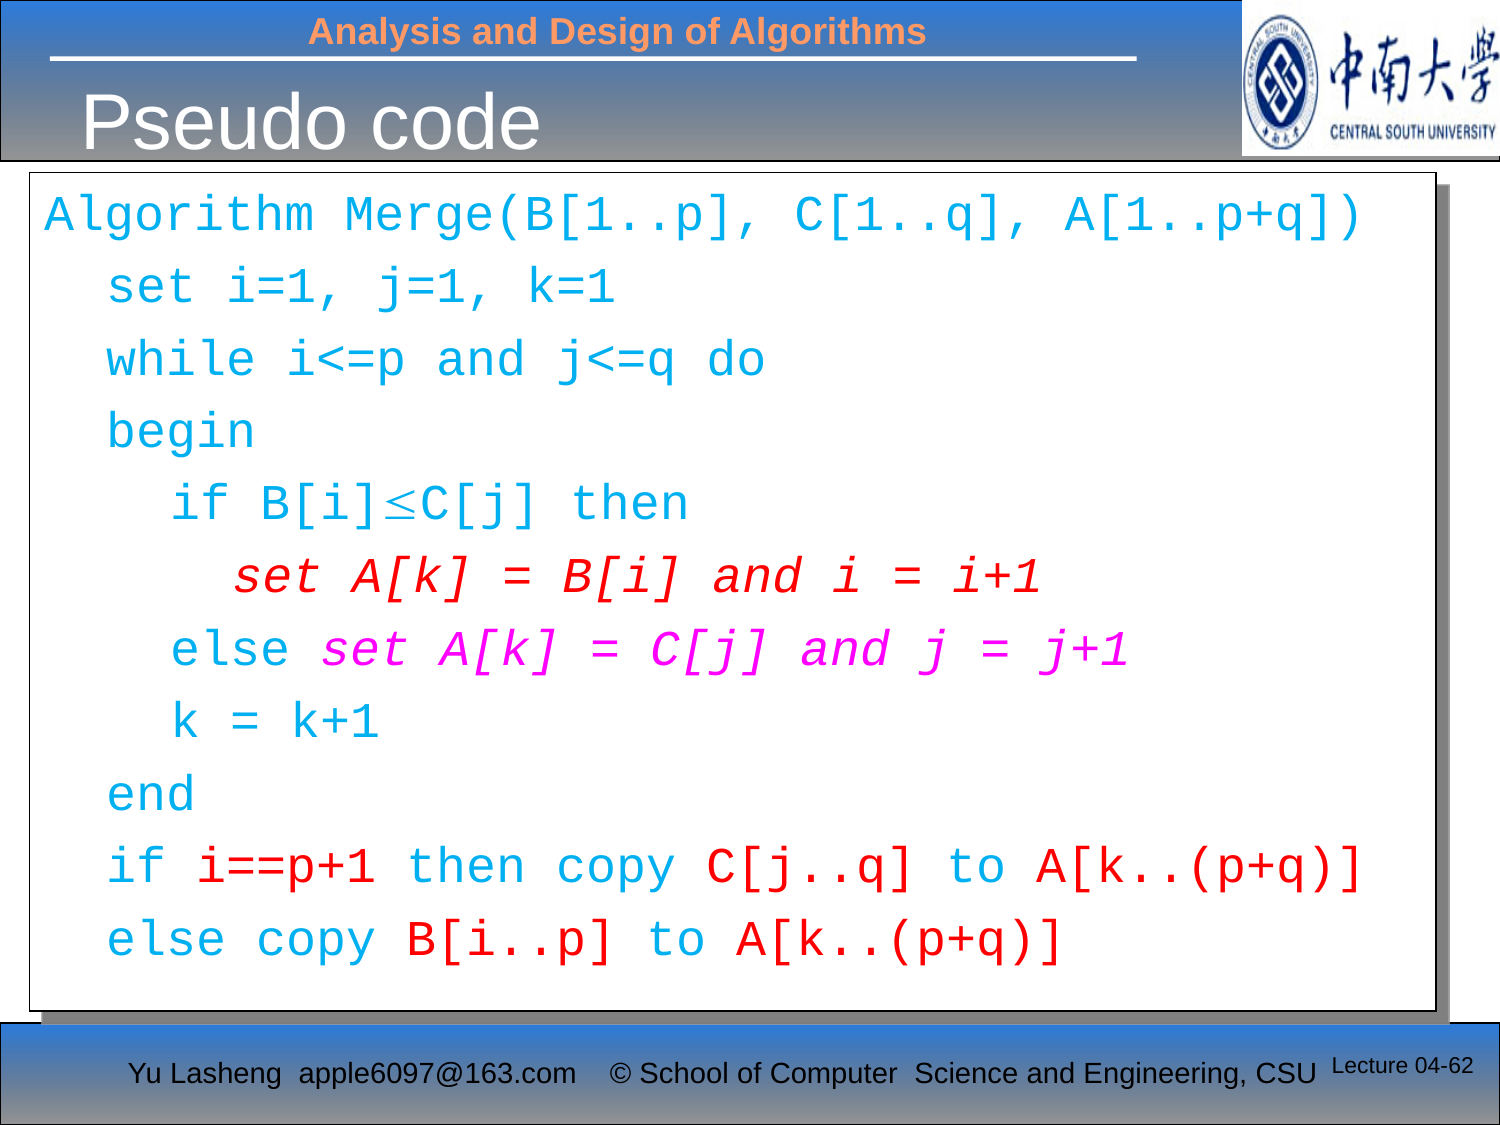

# Pseudo code
Algorithm Merge(B[1..p], C[1..q], A[1..p+q])
	set i=1, j=1, k=1
	while i<=p and j<=q do
	begin
		if B[i]≤C[j] then
			set A[k] = B[i] and i = i+1
		else set A[k] = C[j] and j = j+1
		k = k+1
	end
	if i==p+1 then copy C[j..q] to A[k..(p+q)]
	else copy B[i..p] to A[k..(p+q)]
Lecture 04-62